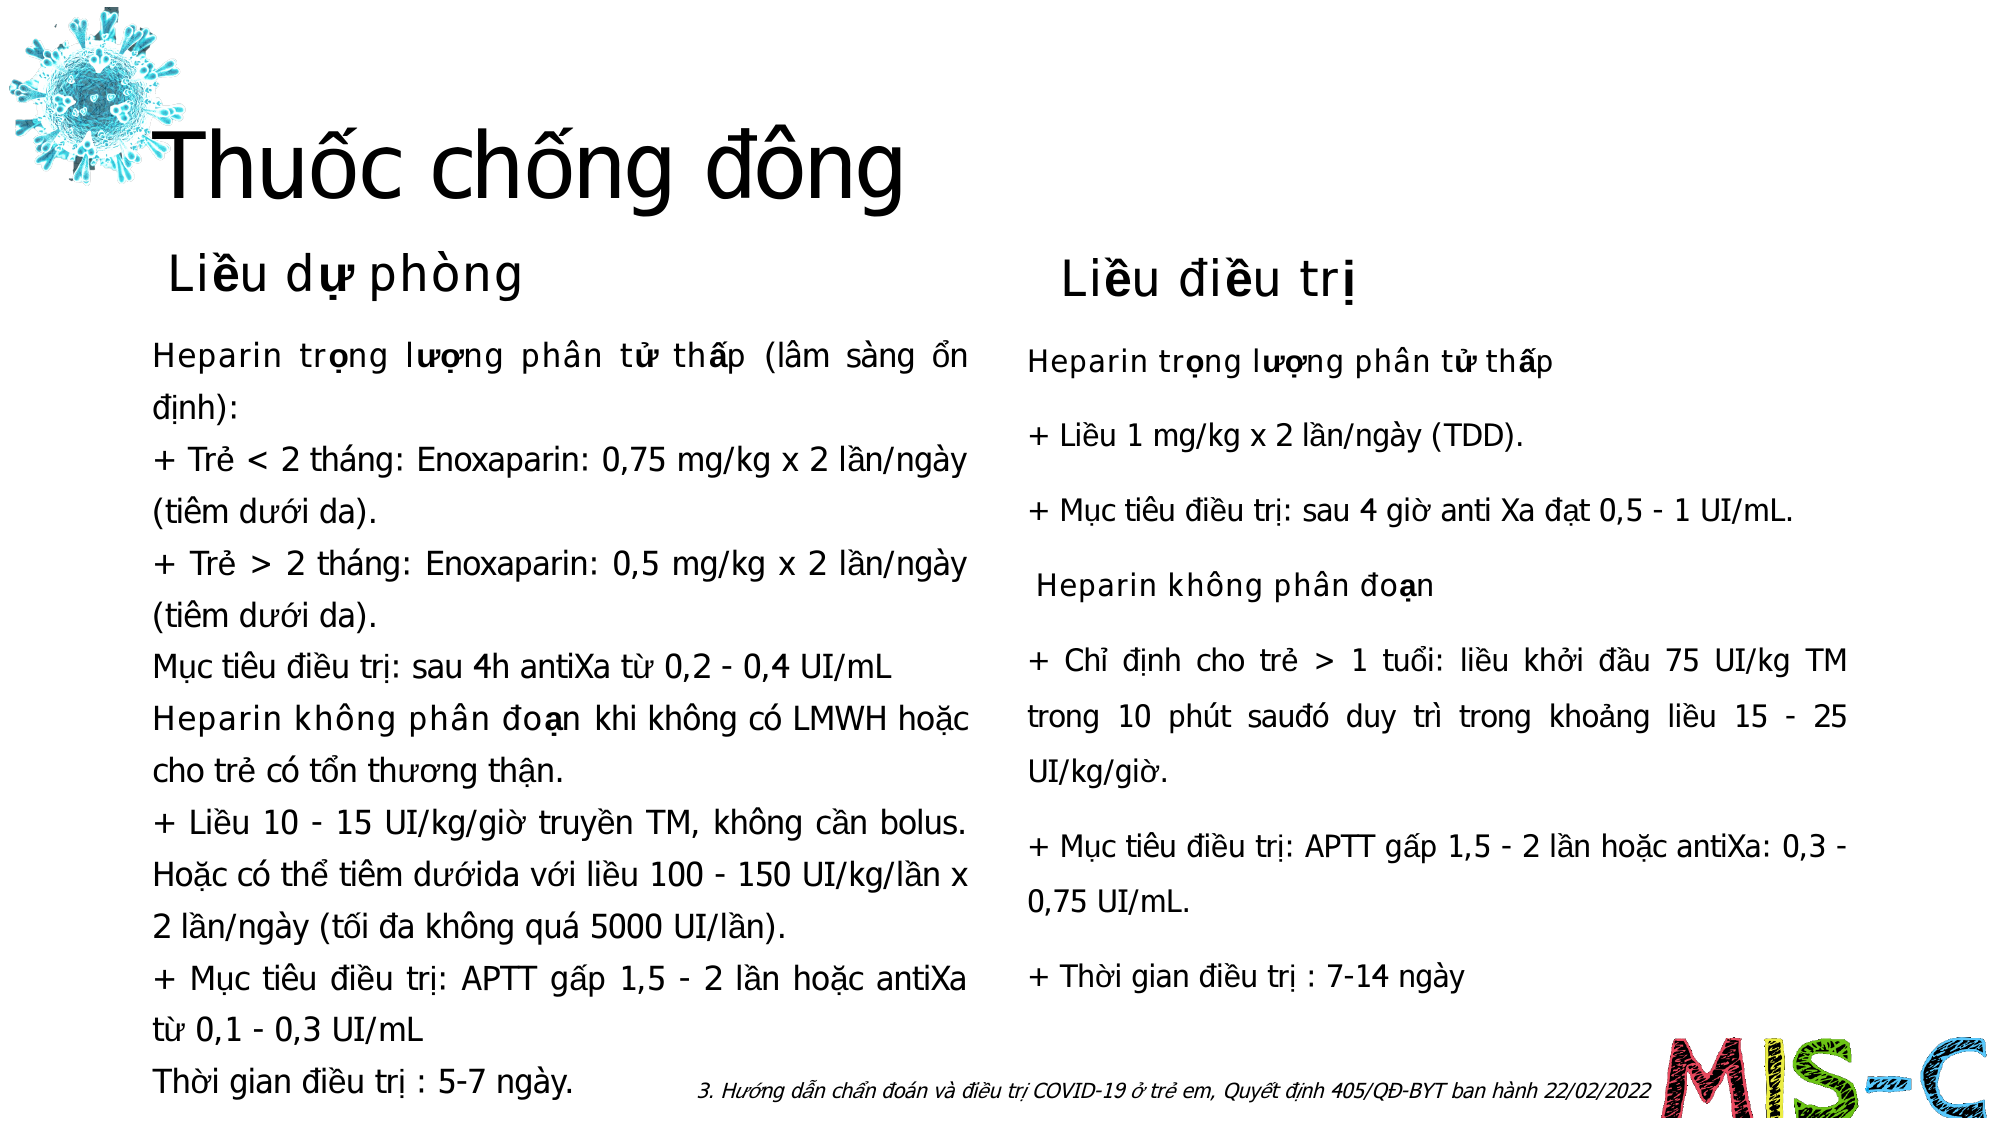

# Thuốc chống đông
Liều dự phòng
Liều điều trị
Heparin trọng lượng phân tử thấp (lâm sàng ổn định):
+ Trẻ < 2 tháng: Enoxaparin: 0,75 mg/kg x 2 lần/ngày (tiêm dưới da).
+ Trẻ > 2 tháng: Enoxaparin: 0,5 mg/kg x 2 lần/ngày (tiêm dưới da).
Mục tiêu điều trị: sau 4h antiXa từ 0,2 - 0,4 UI/mL
Heparin không phân đoạn khi không có LMWH hoặc cho trẻ có tổn thương thận.
+ Liều 10 - 15 UI/kg/giờ truyền TM, không cần bolus. Hoặc có thể tiêm dướida với liều 100 - 150 UI/kg/lần x 2 lần/ngày (tối đa không quá 5000 UI/lần).
+ Mục tiêu điều trị: APTT gấp 1,5 - 2 lần hoặc antiXa từ 0,1 - 0,3 UI/mL
Thời gian điều trị : 5-7 ngày.
Heparin trọng lượng phân tử thấp
+ Liều 1 mg/kg x 2 lần/ngày (TDD).
+ Mục tiêu điều trị: sau 4 giờ anti Xa đạt 0,5 - 1 UI/mL.
 Heparin không phân đoạn
+ Chỉ định cho trẻ > 1 tuổi: liều khởi đầu 75 UI/kg TM trong 10 phút sauđó duy trì trong khoảng liều 15 - 25 UI/kg/giờ.
+ Mục tiêu điều trị: APTT gấp 1,5 - 2 lần hoặc antiXa: 0,3 - 0,75 UI/mL.
+ Thời gian điều trị : 7-14 ngày

3. Hướng dẫn chẩn đoán và điều trị COVID-19 ở trẻ em, Quyết định 405/QĐ-BYT ban hành 22/02/2022